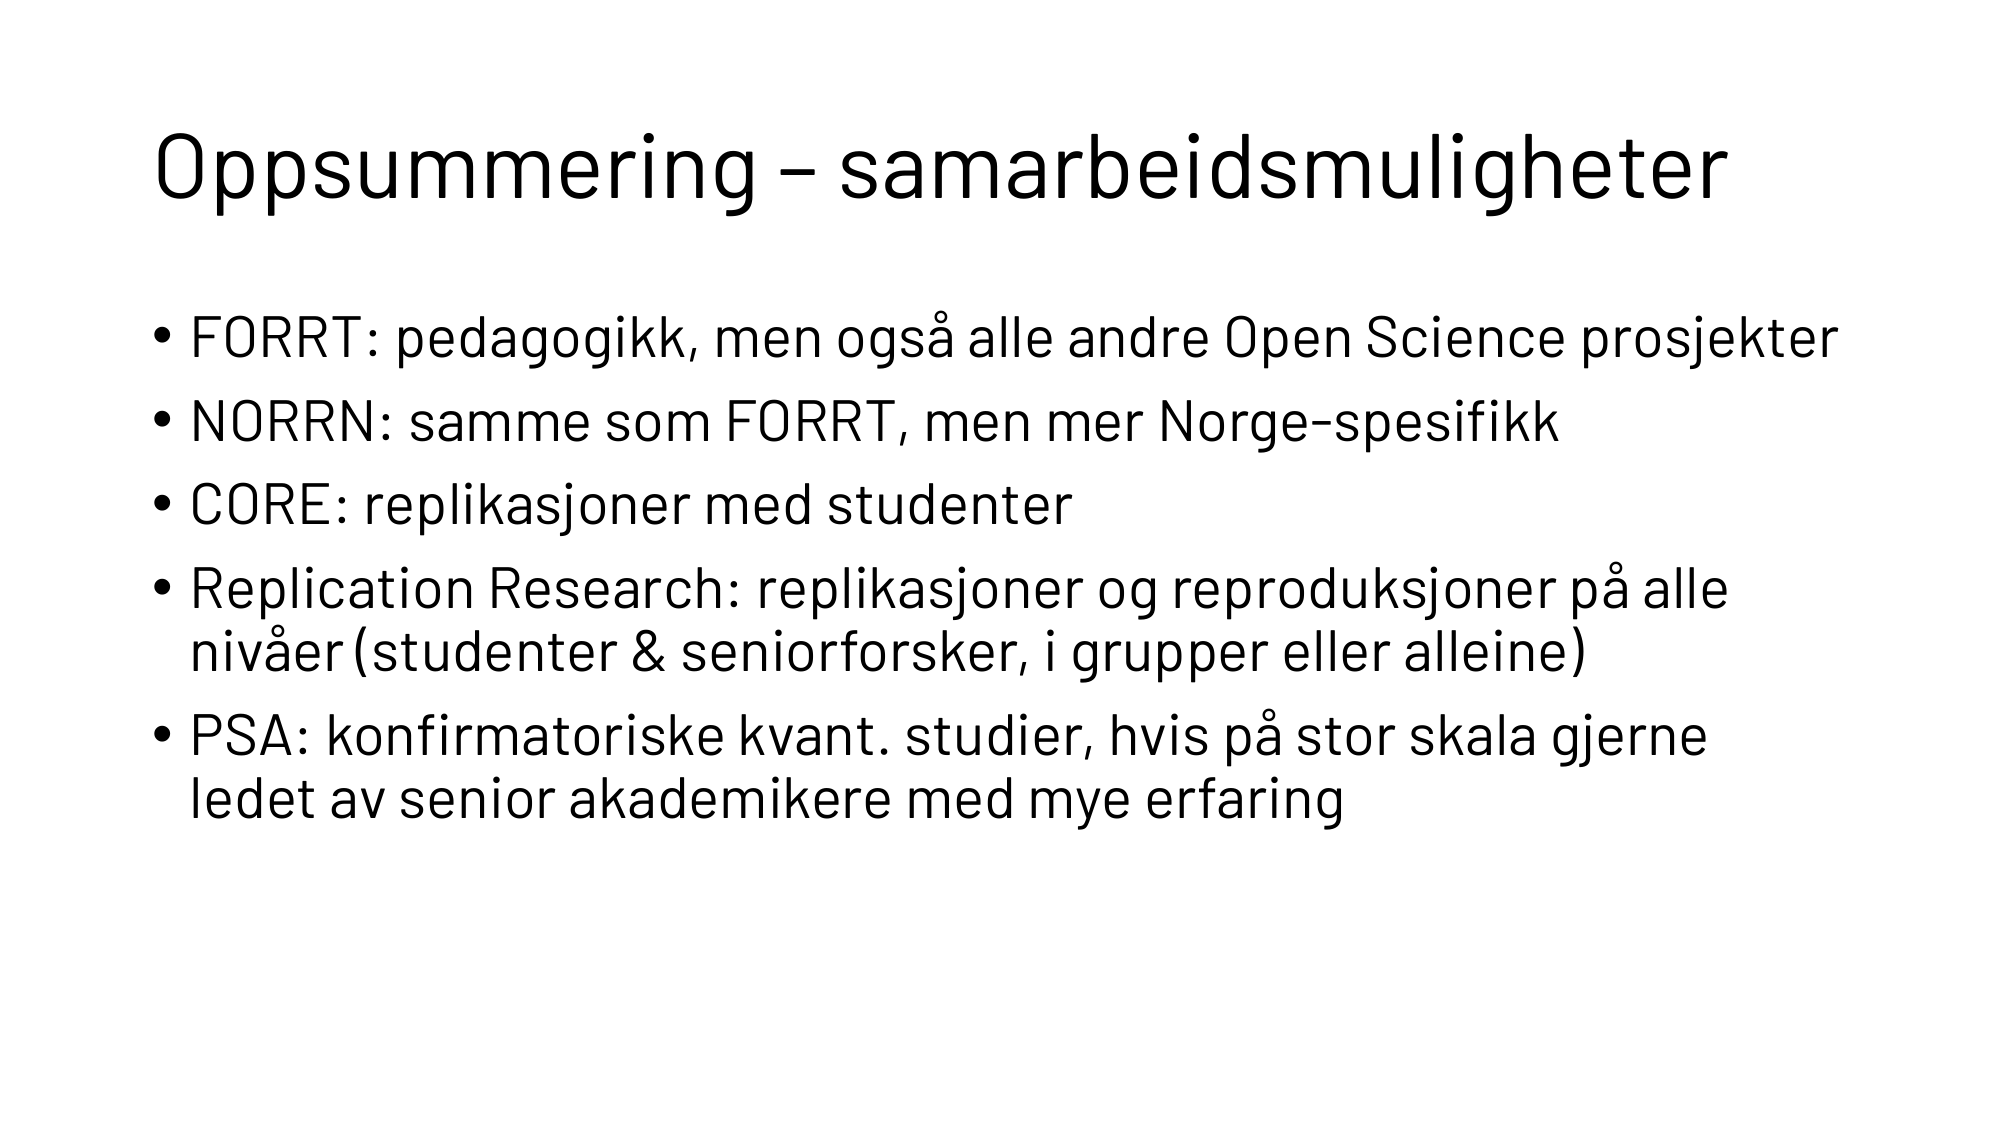

# Oppsummering – samarbeidsmuligheter
FORRT: pedagogikk, men også alle andre Open Science prosjekter
NORRN: samme som FORRT, men mer Norge-spesifikk
CORE: replikasjoner med studenter
Replication Research: replikasjoner og reproduksjoner på alle nivåer (studenter & seniorforsker, i grupper eller alleine)
PSA: konfirmatoriske kvant. studier, hvis på stor skala gjerne ledet av senior akademikere med mye erfaring